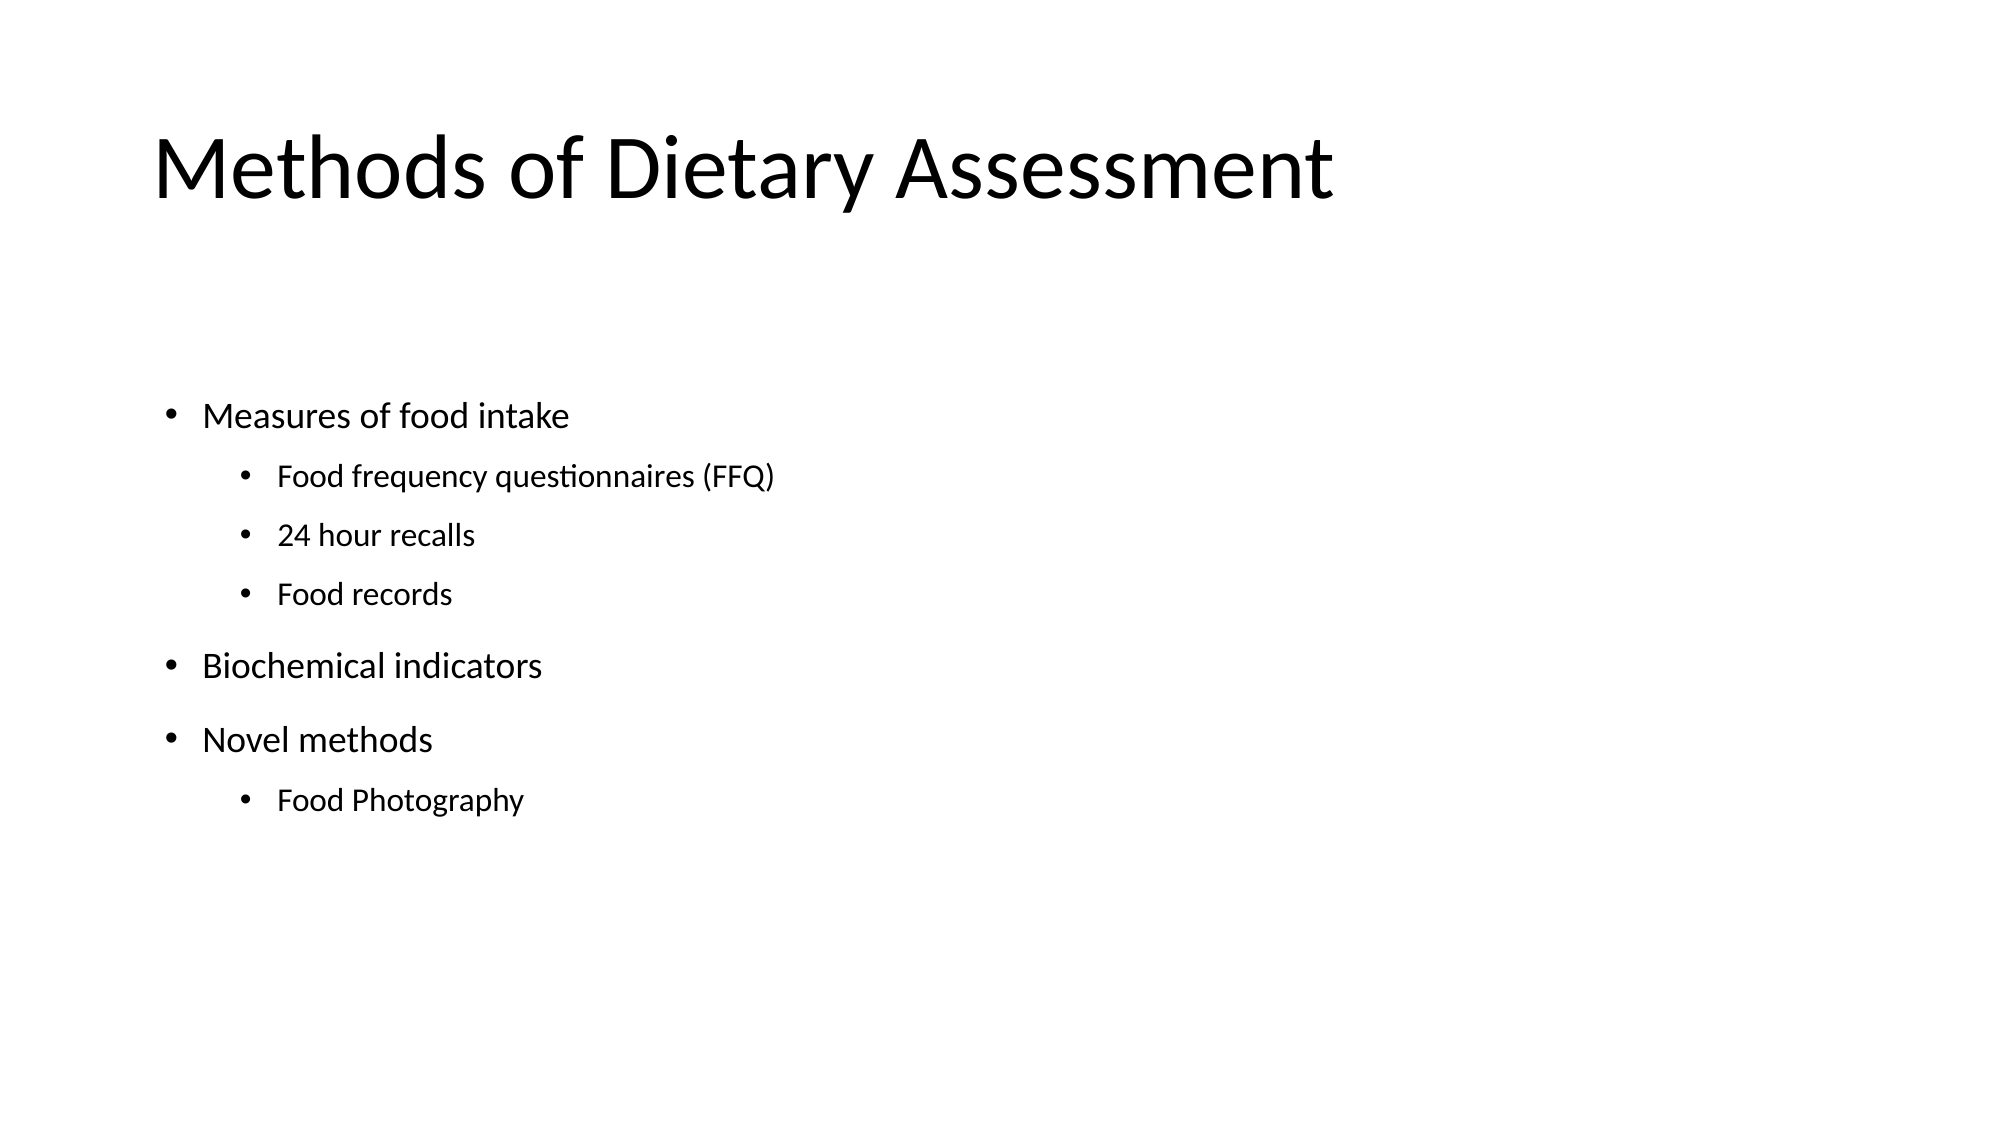

# Methods of Dietary Assessment
Measures of food intake
Food frequency questionnaires (FFQ)
24 hour recalls
Food records
Biochemical indicators
Novel methods
Food Photography